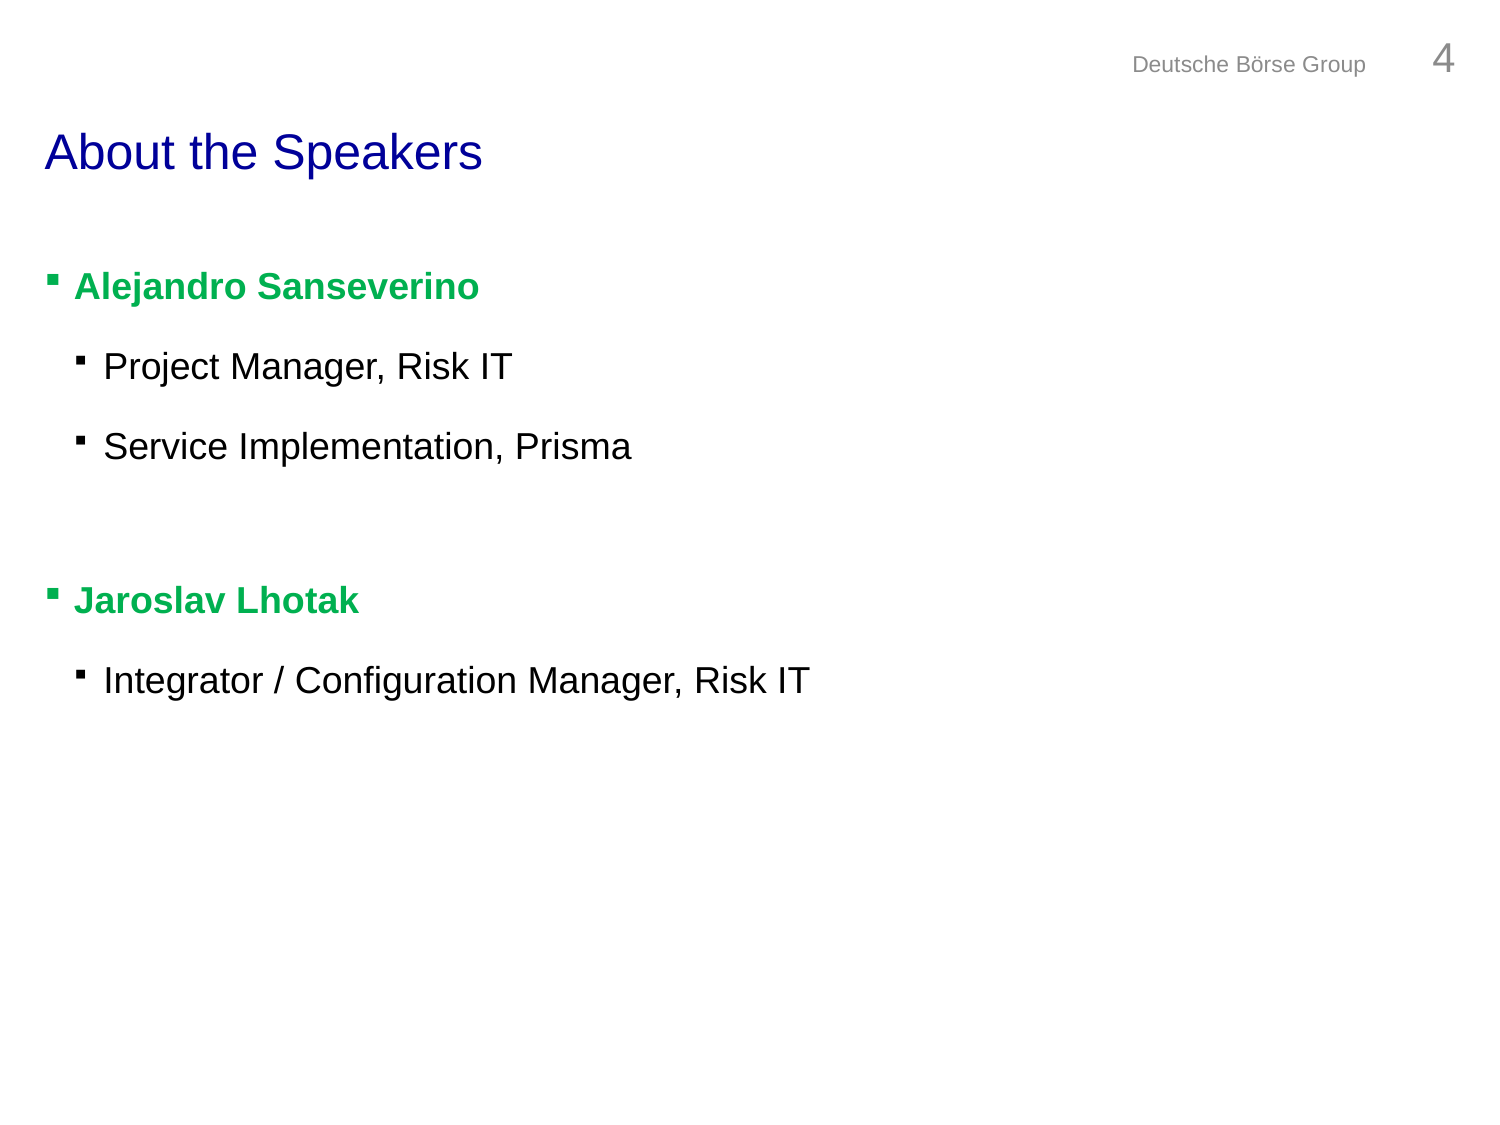

Deutsche Börse Group	4
# About the Speakers
Alejandro Sanseverino
Project Manager, Risk IT
Service Implementation, Prisma

Jaroslav Lhotak
Integrator / Configuration Manager, Risk IT